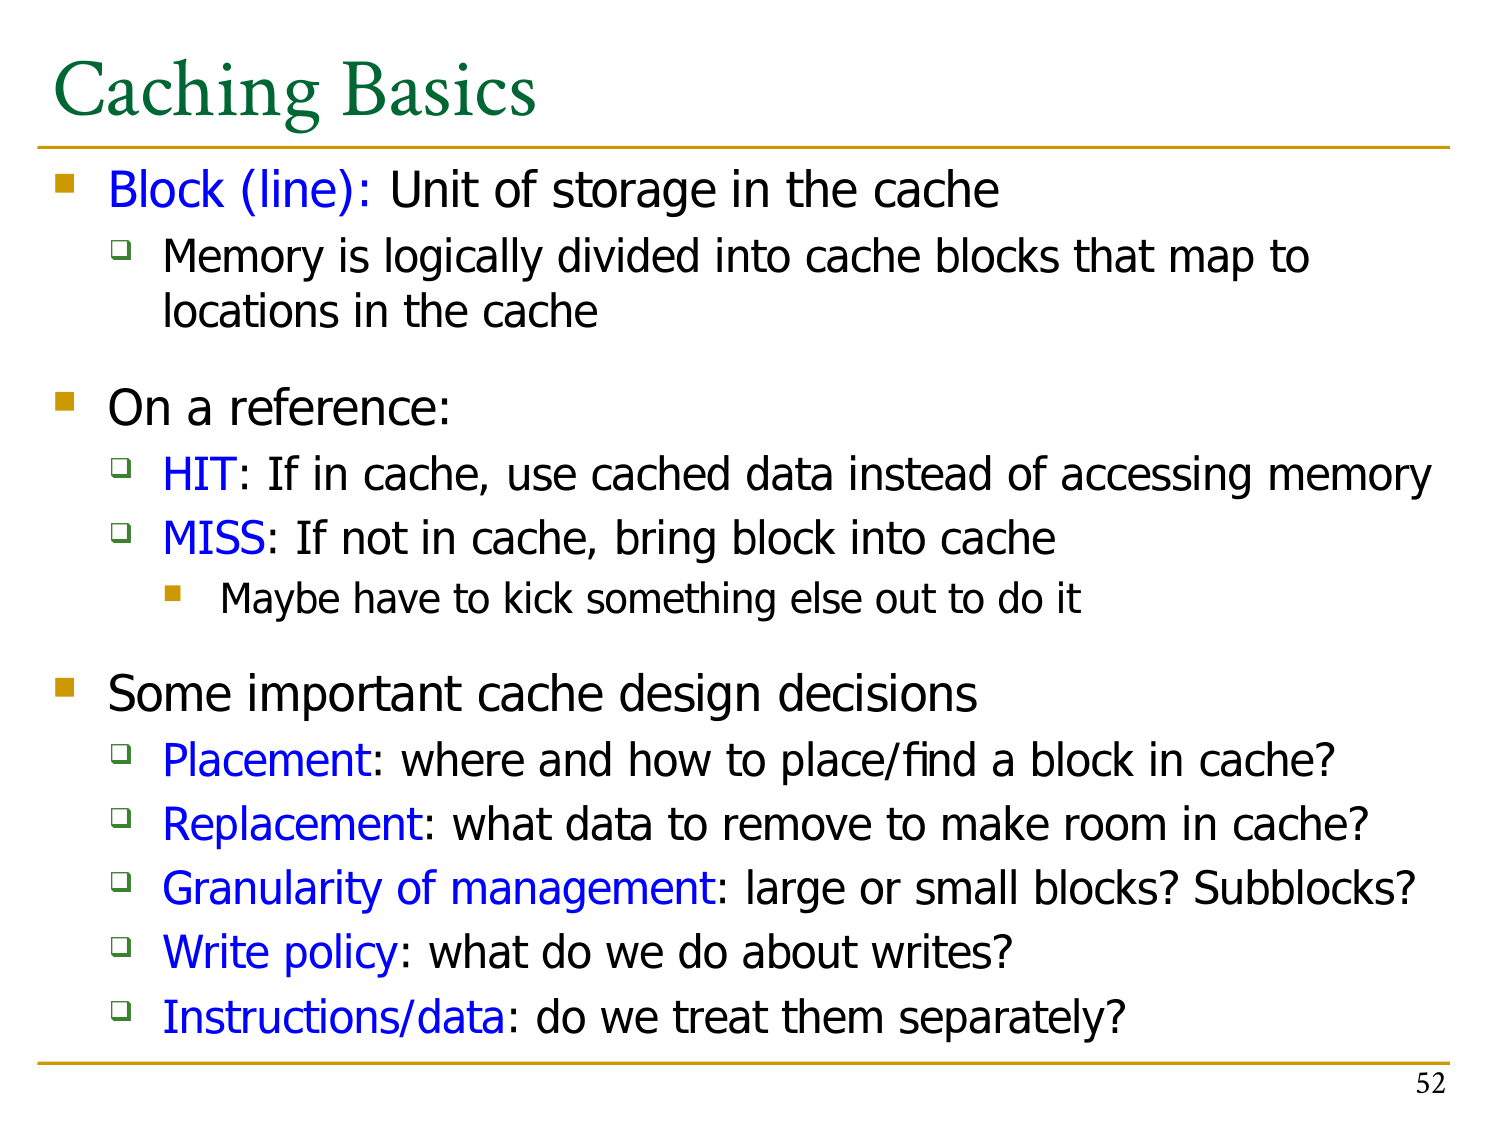

# Caching Basics
Block (line): Unit of storage in the cache
Memory is logically divided into cache blocks that map to locations in the cache

On a reference:
HIT: If in cache, use cached data instead of accessing memory
MISS: If not in cache, bring block into cache
Maybe have to kick something else out to do it

Some important cache design decisions
Placement: where and how to place/find a block in cache?
Replacement: what data to remove to make room in cache?
Granularity of management: large or small blocks? Subblocks?
Write policy: what do we do about writes?
Instructions/data: do we treat them separately?

52